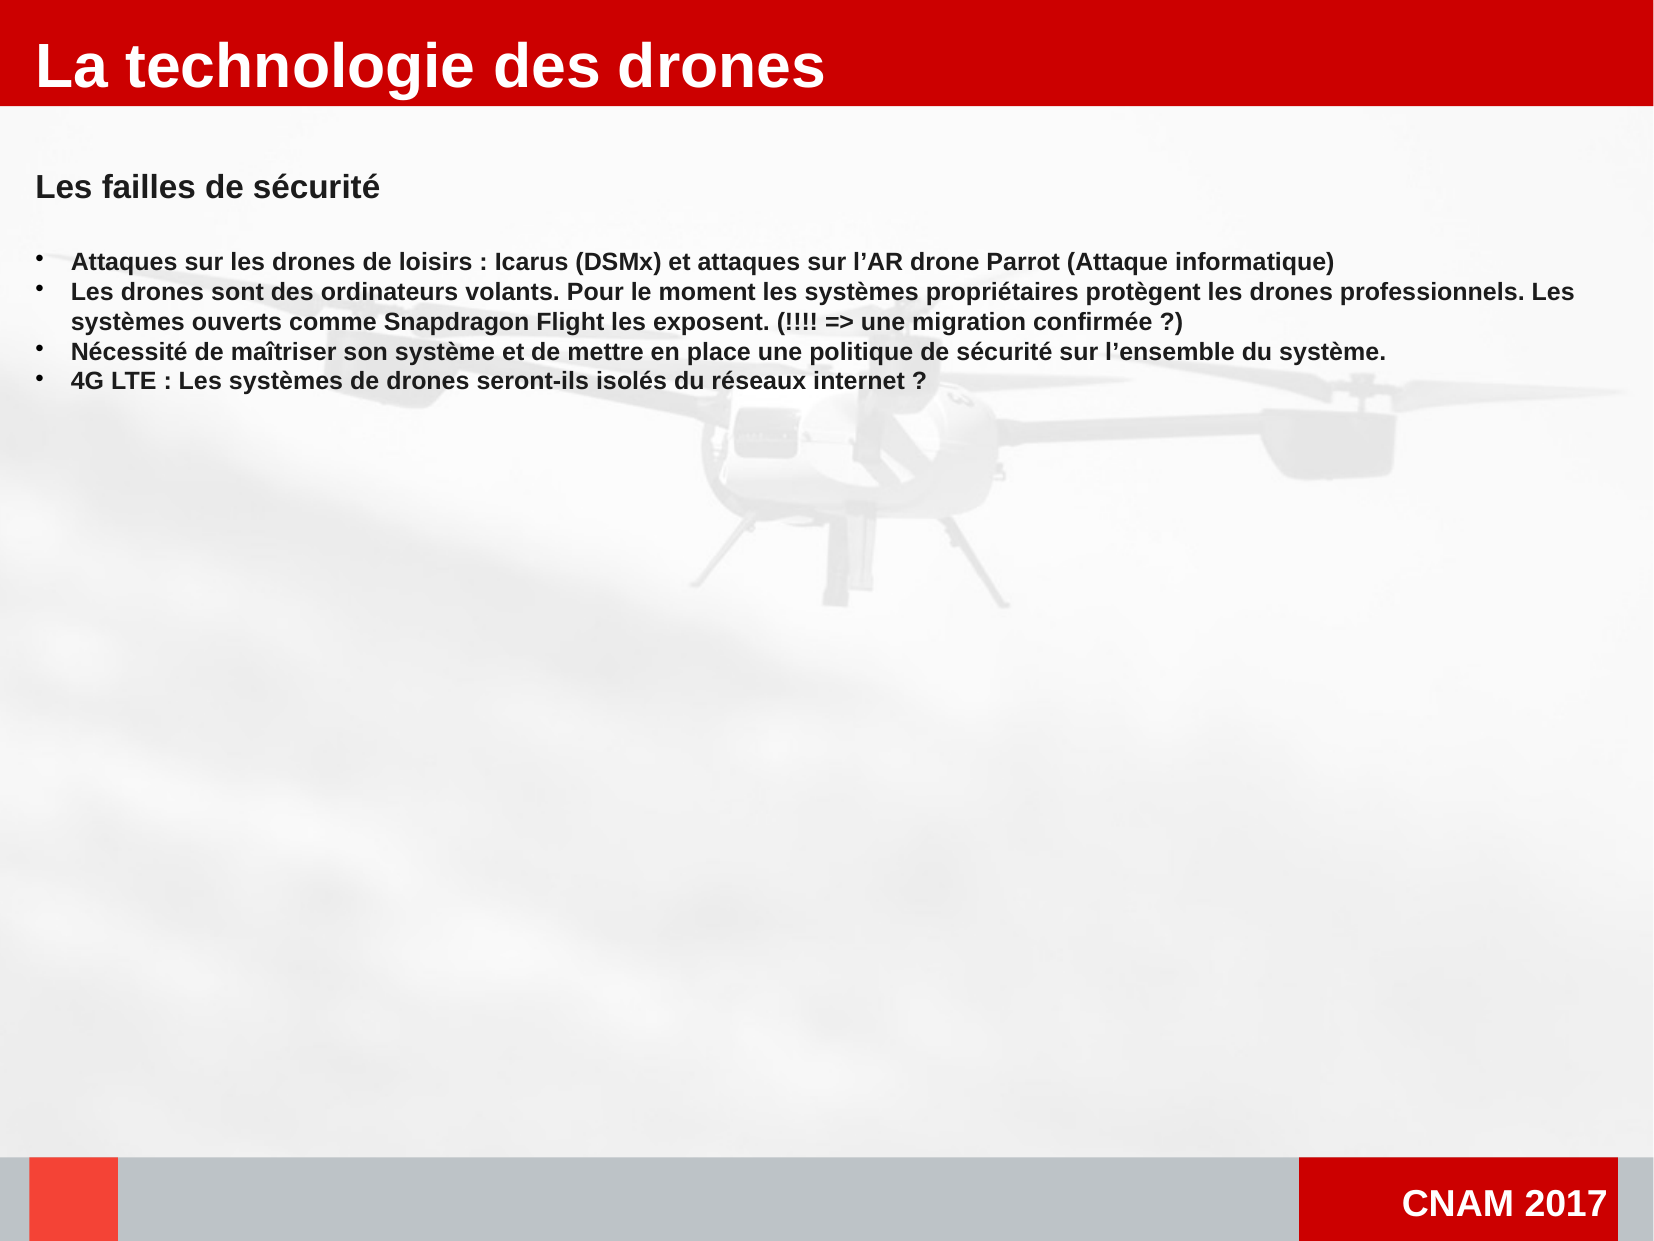

La technologie des drones
Les failles de sécurité

Attaques sur les drones de loisirs : Icarus (DSMx) et attaques sur l’AR drone Parrot (Attaque informatique)
Les drones sont des ordinateurs volants. Pour le moment les systèmes propriétaires protègent les drones professionnels. Les systèmes ouverts comme Snapdragon Flight les exposent. (!!!! => une migration confirmée ?)
Nécessité de maîtriser son système et de mettre en place une politique de sécurité sur l’ensemble du système.
4G LTE : Les systèmes de drones seront-ils isolés du réseaux internet ?